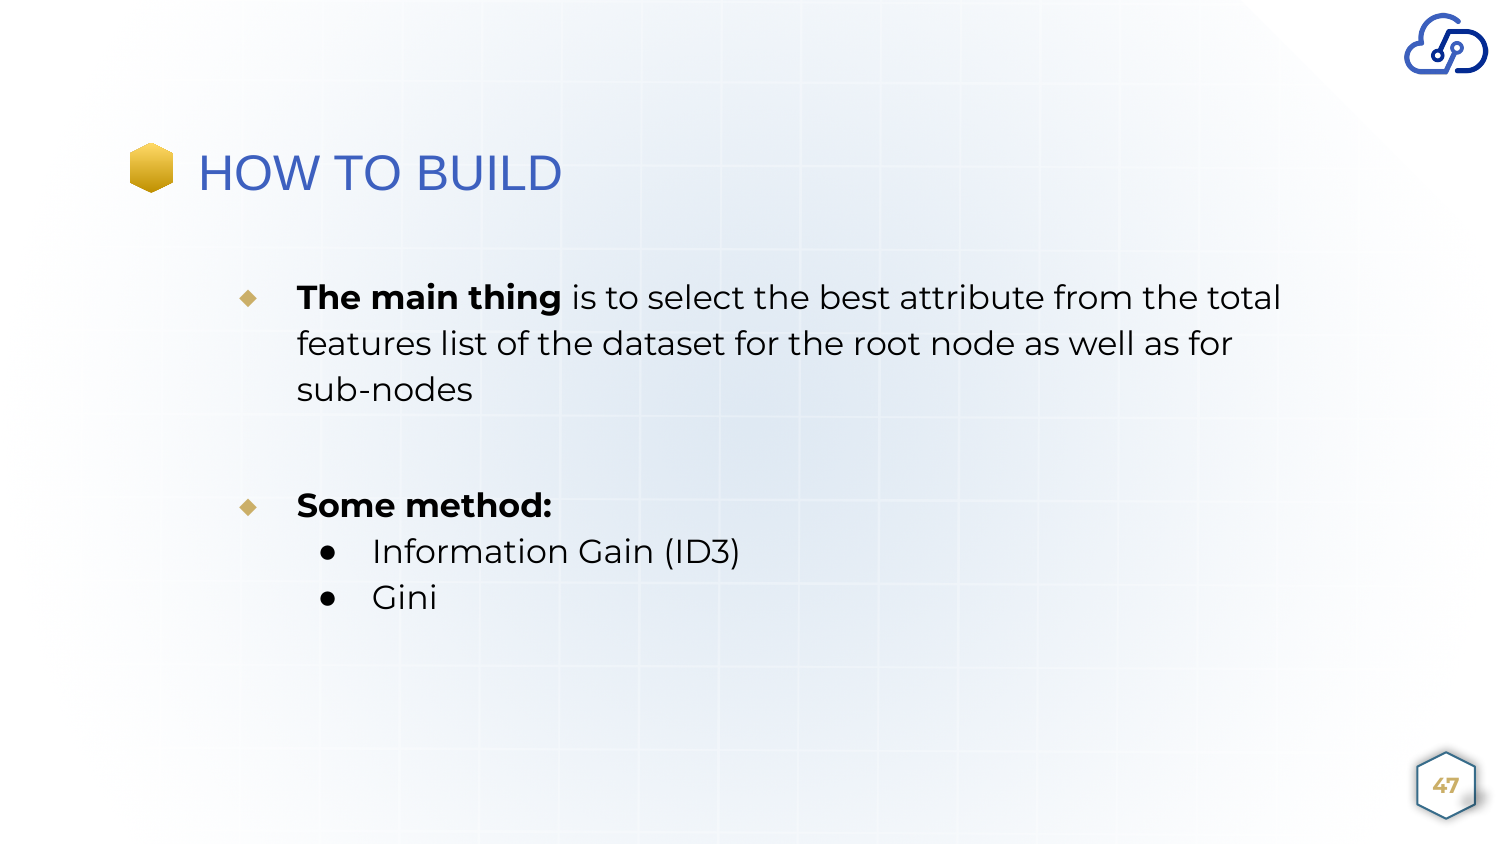

# HOW TO BUILD
The main thing is to select the best attribute from the total features list of the dataset for the root node as well as for sub-nodes

Some method:
Information Gain (ID3)
Gini

47